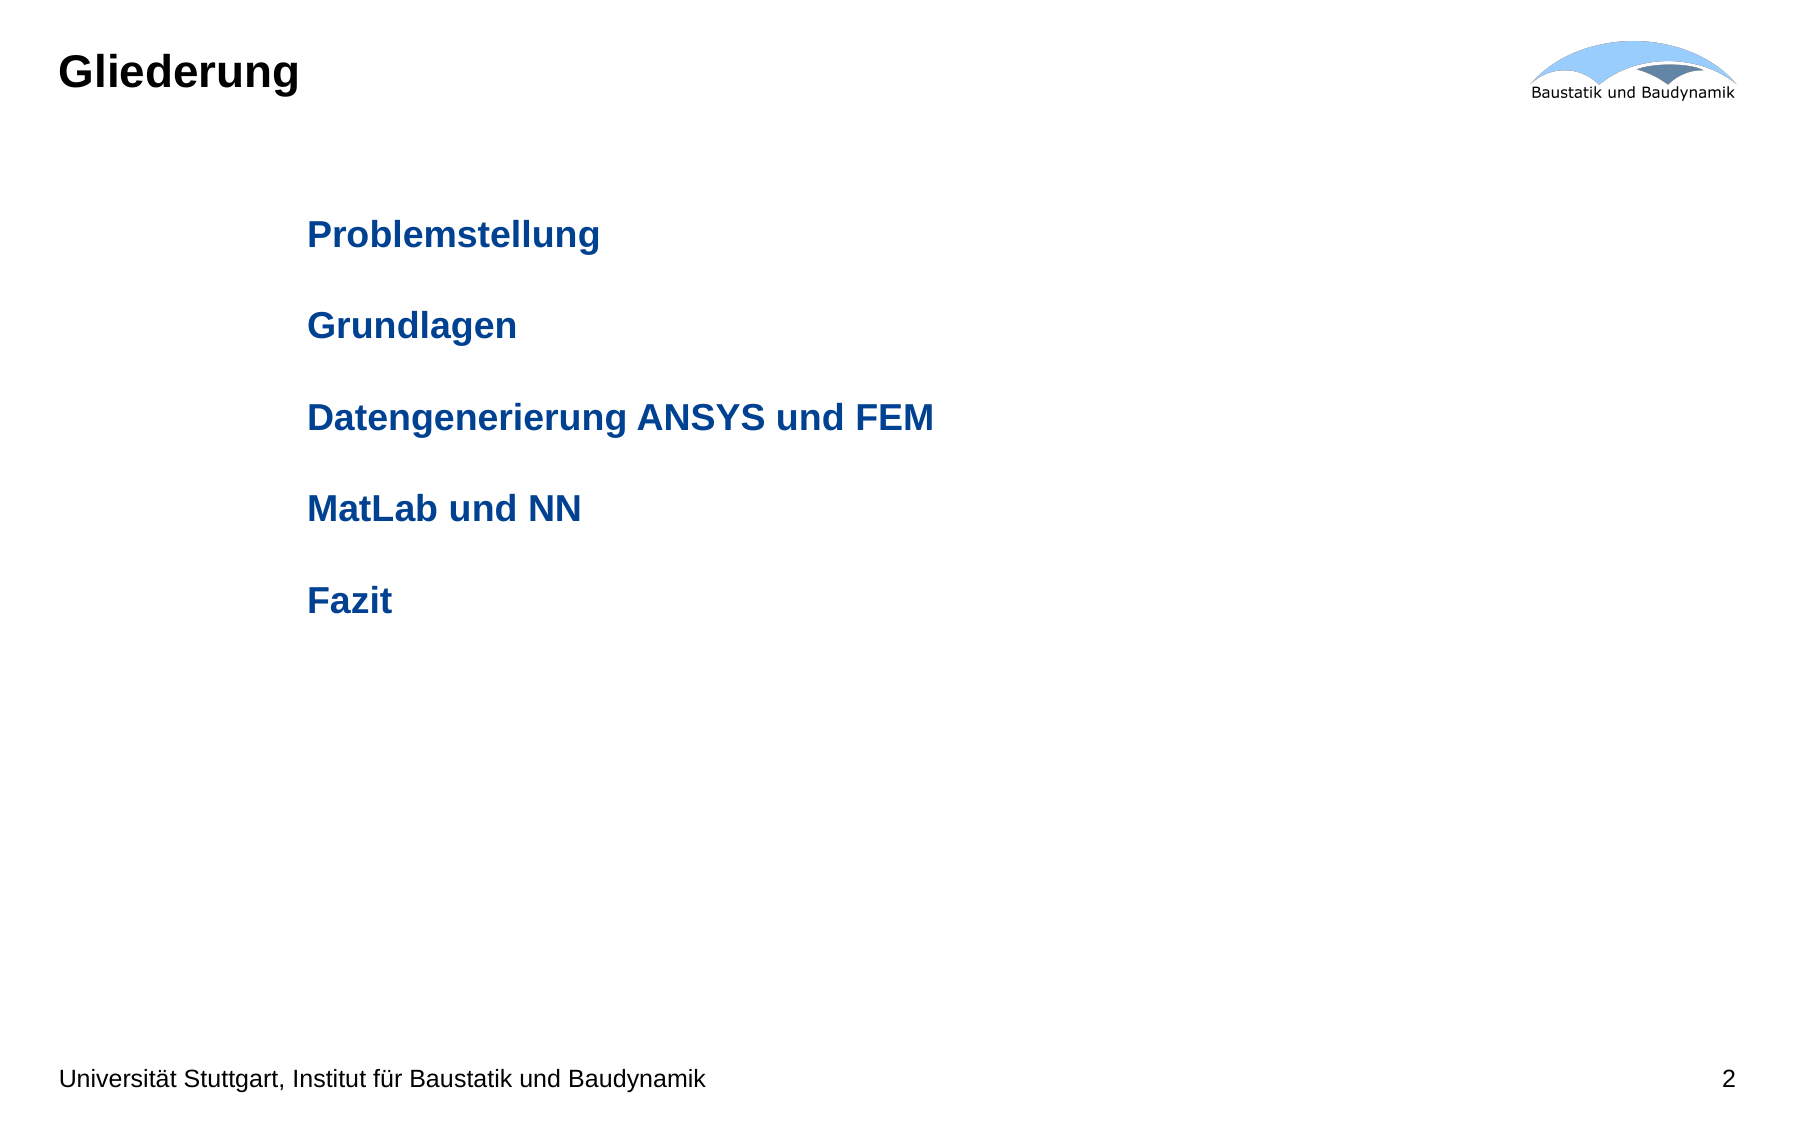

# Gliederung
Problemstellung
Grundlagen
Datengenerierung ANSYS und FEM
MatLab und NN
Fazit